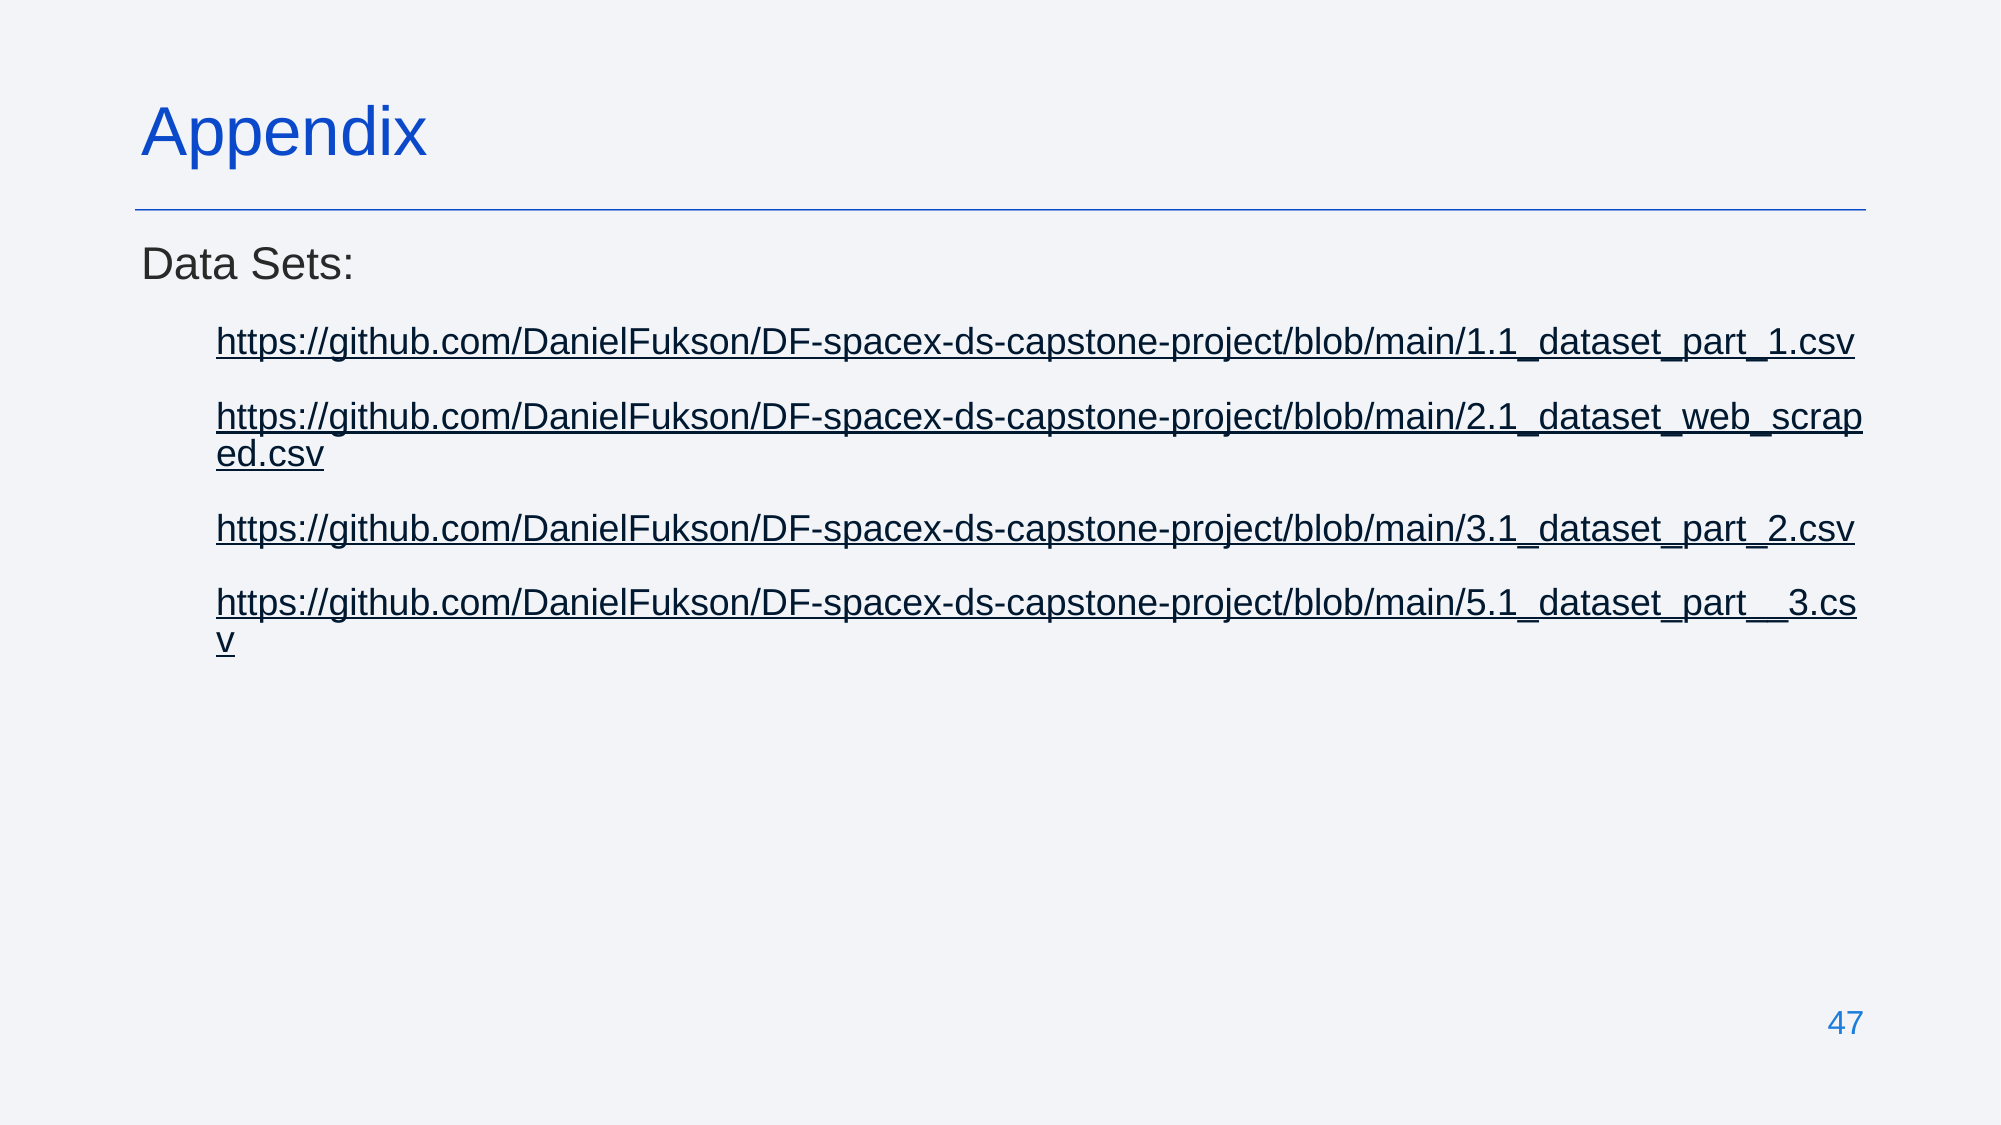

Appendix
Data Sets:
https://github.com/DanielFukson/DF-spacex-ds-capstone-project/blob/main/1.1_dataset_part_1.csv
https://github.com/DanielFukson/DF-spacex-ds-capstone-project/blob/main/2.1_dataset_web_scraped.csv
https://github.com/DanielFukson/DF-spacex-ds-capstone-project/blob/main/3.1_dataset_part_2.csv
https://github.com/DanielFukson/DF-spacex-ds-capstone-project/blob/main/5.1_dataset_part__3.csv
47